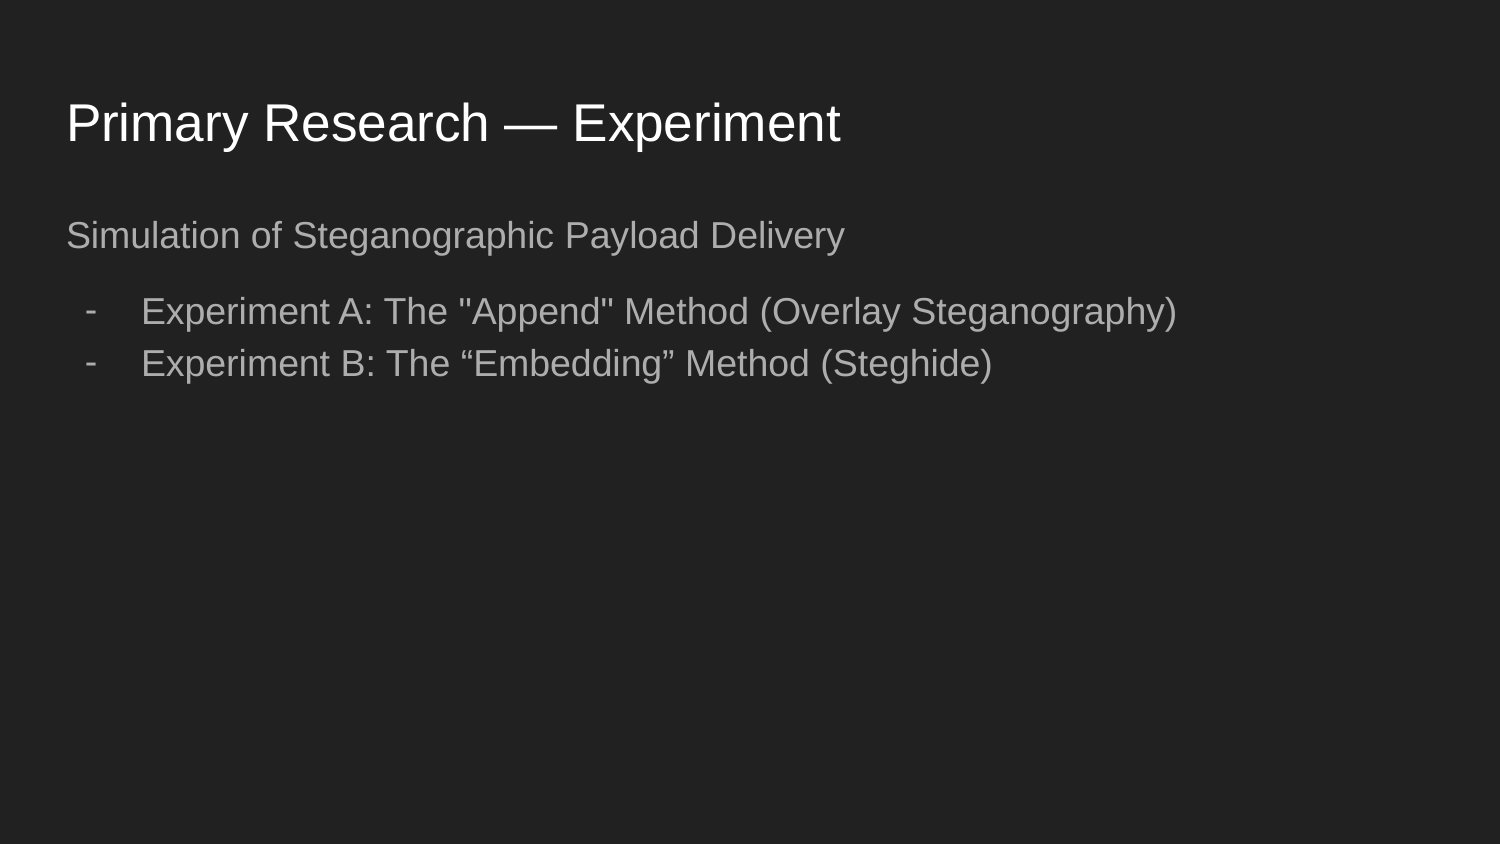

# Primary Research — Experiment
Simulation of Steganographic Payload Delivery
Experiment A: The "Append" Method (Overlay Steganography)
Experiment B: The “Embedding” Method (Steghide)